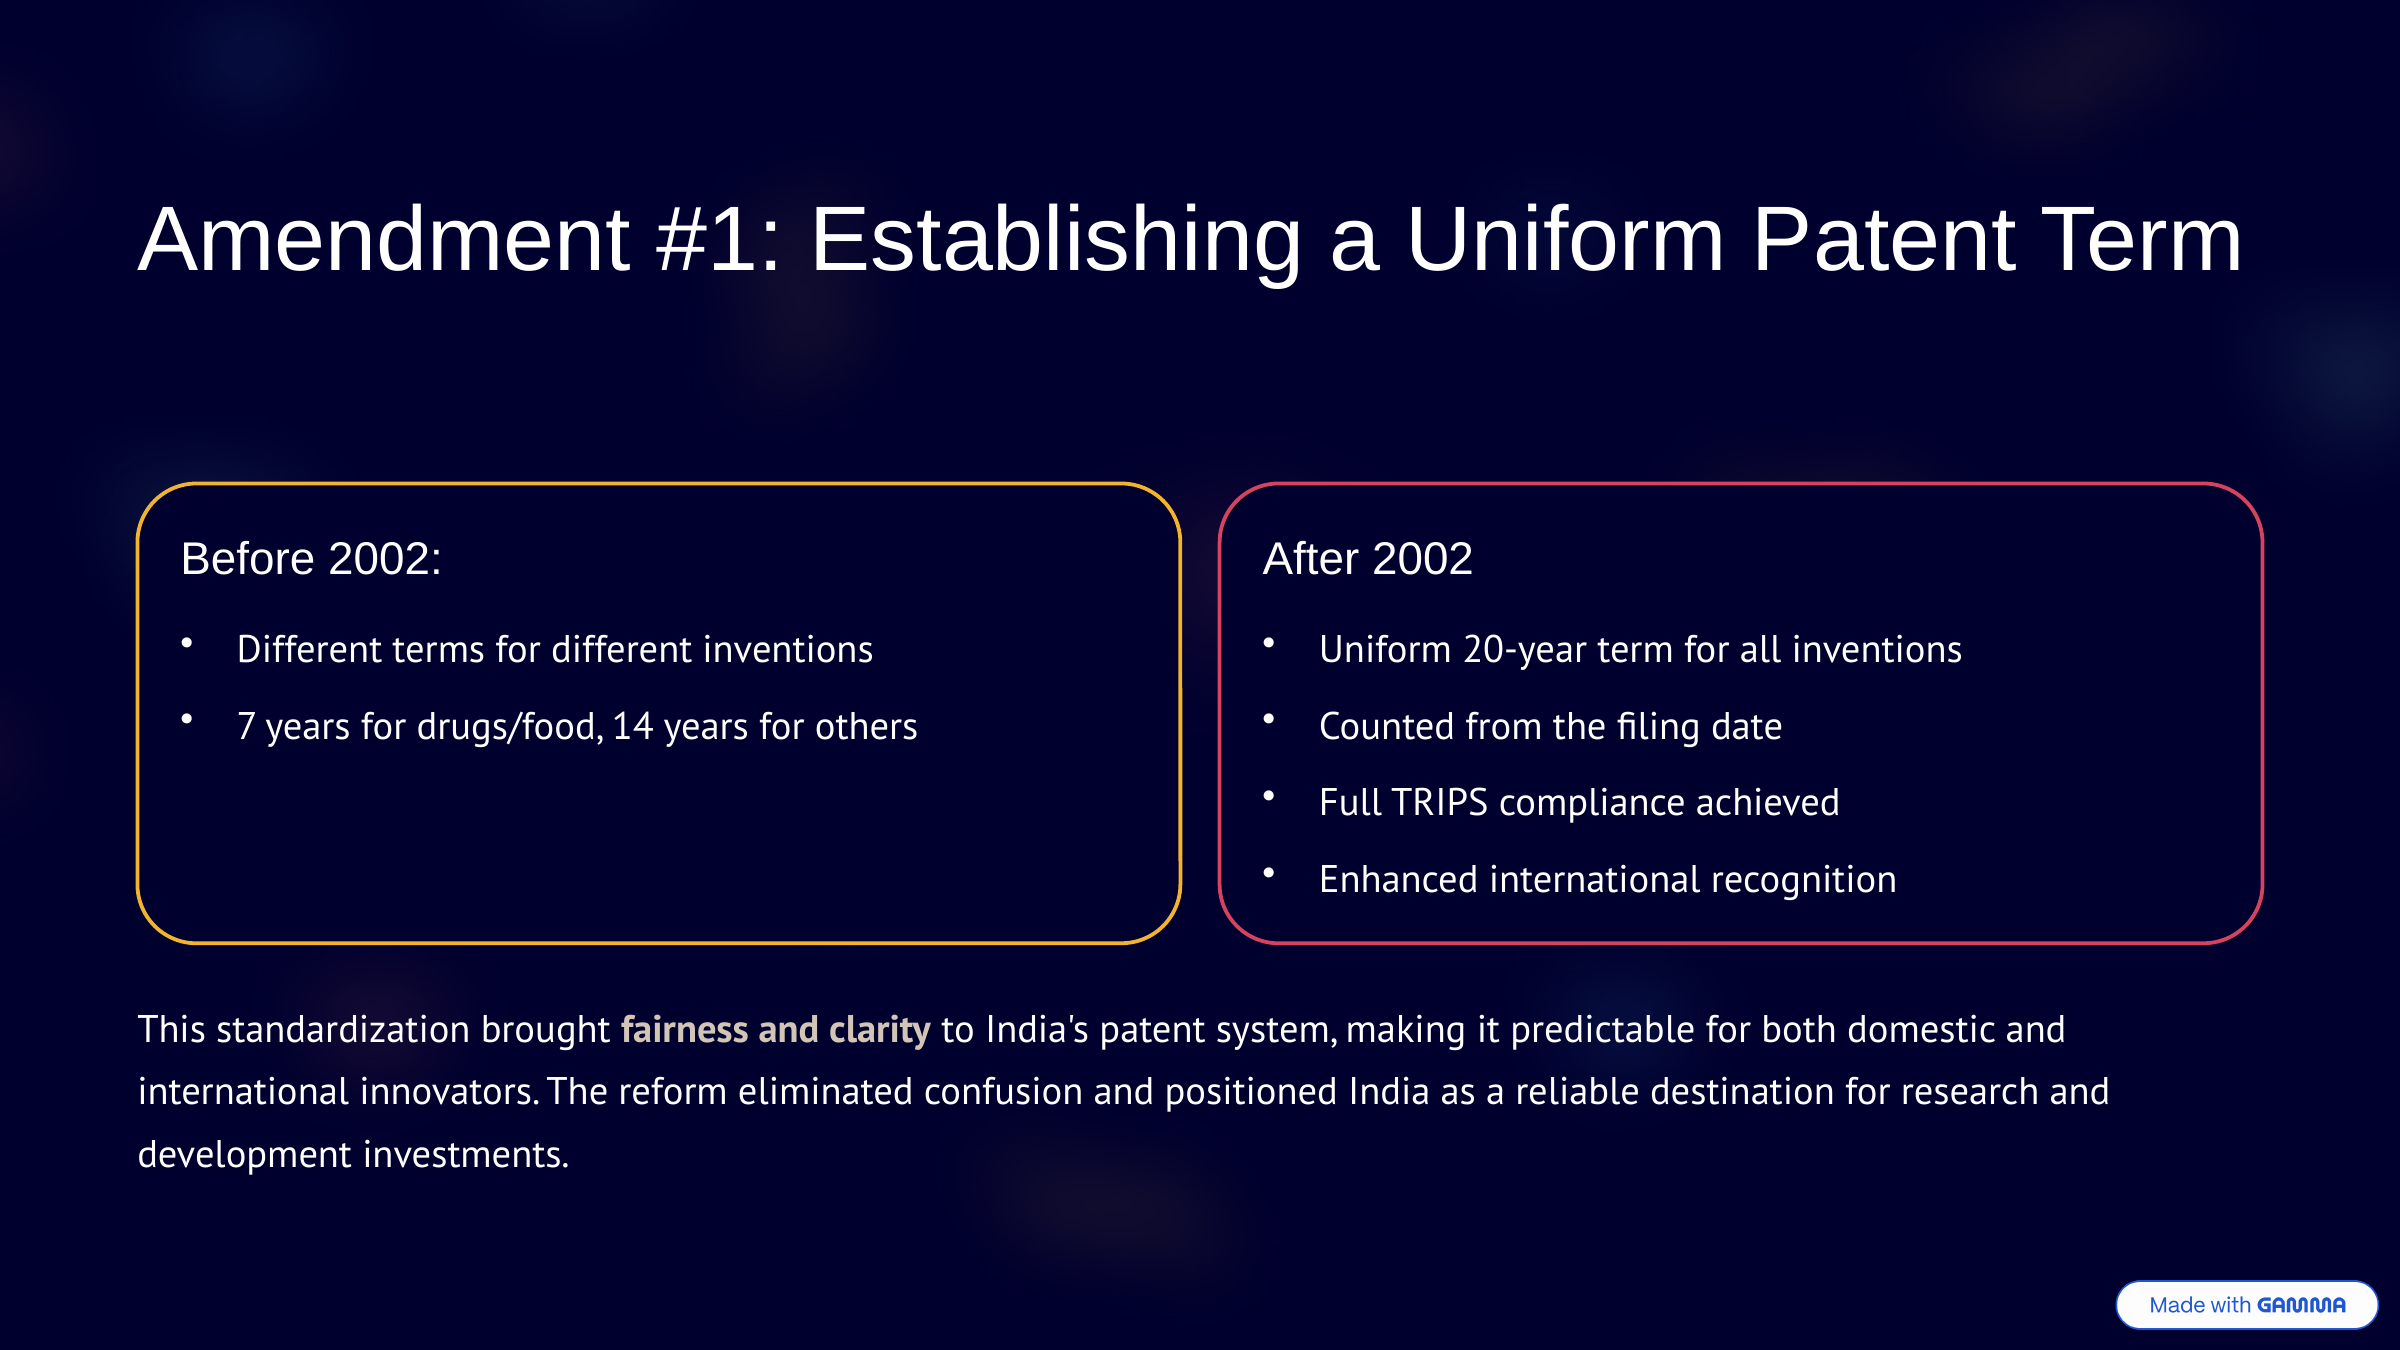

Amendment #1: Establishing a Uniform Patent Term

Before 2002:
After 2002
Different terms for different inventions
Uniform 20-year term for all inventions
7 years for drugs/food, 14 years for others
Counted from the filing date
Full TRIPS compliance achieved
Enhanced international recognition
This standardization brought fairness and clarity to India's patent system, making it predictable for both domestic and international innovators. The reform eliminated confusion and positioned India as a reliable destination for research and development investments.